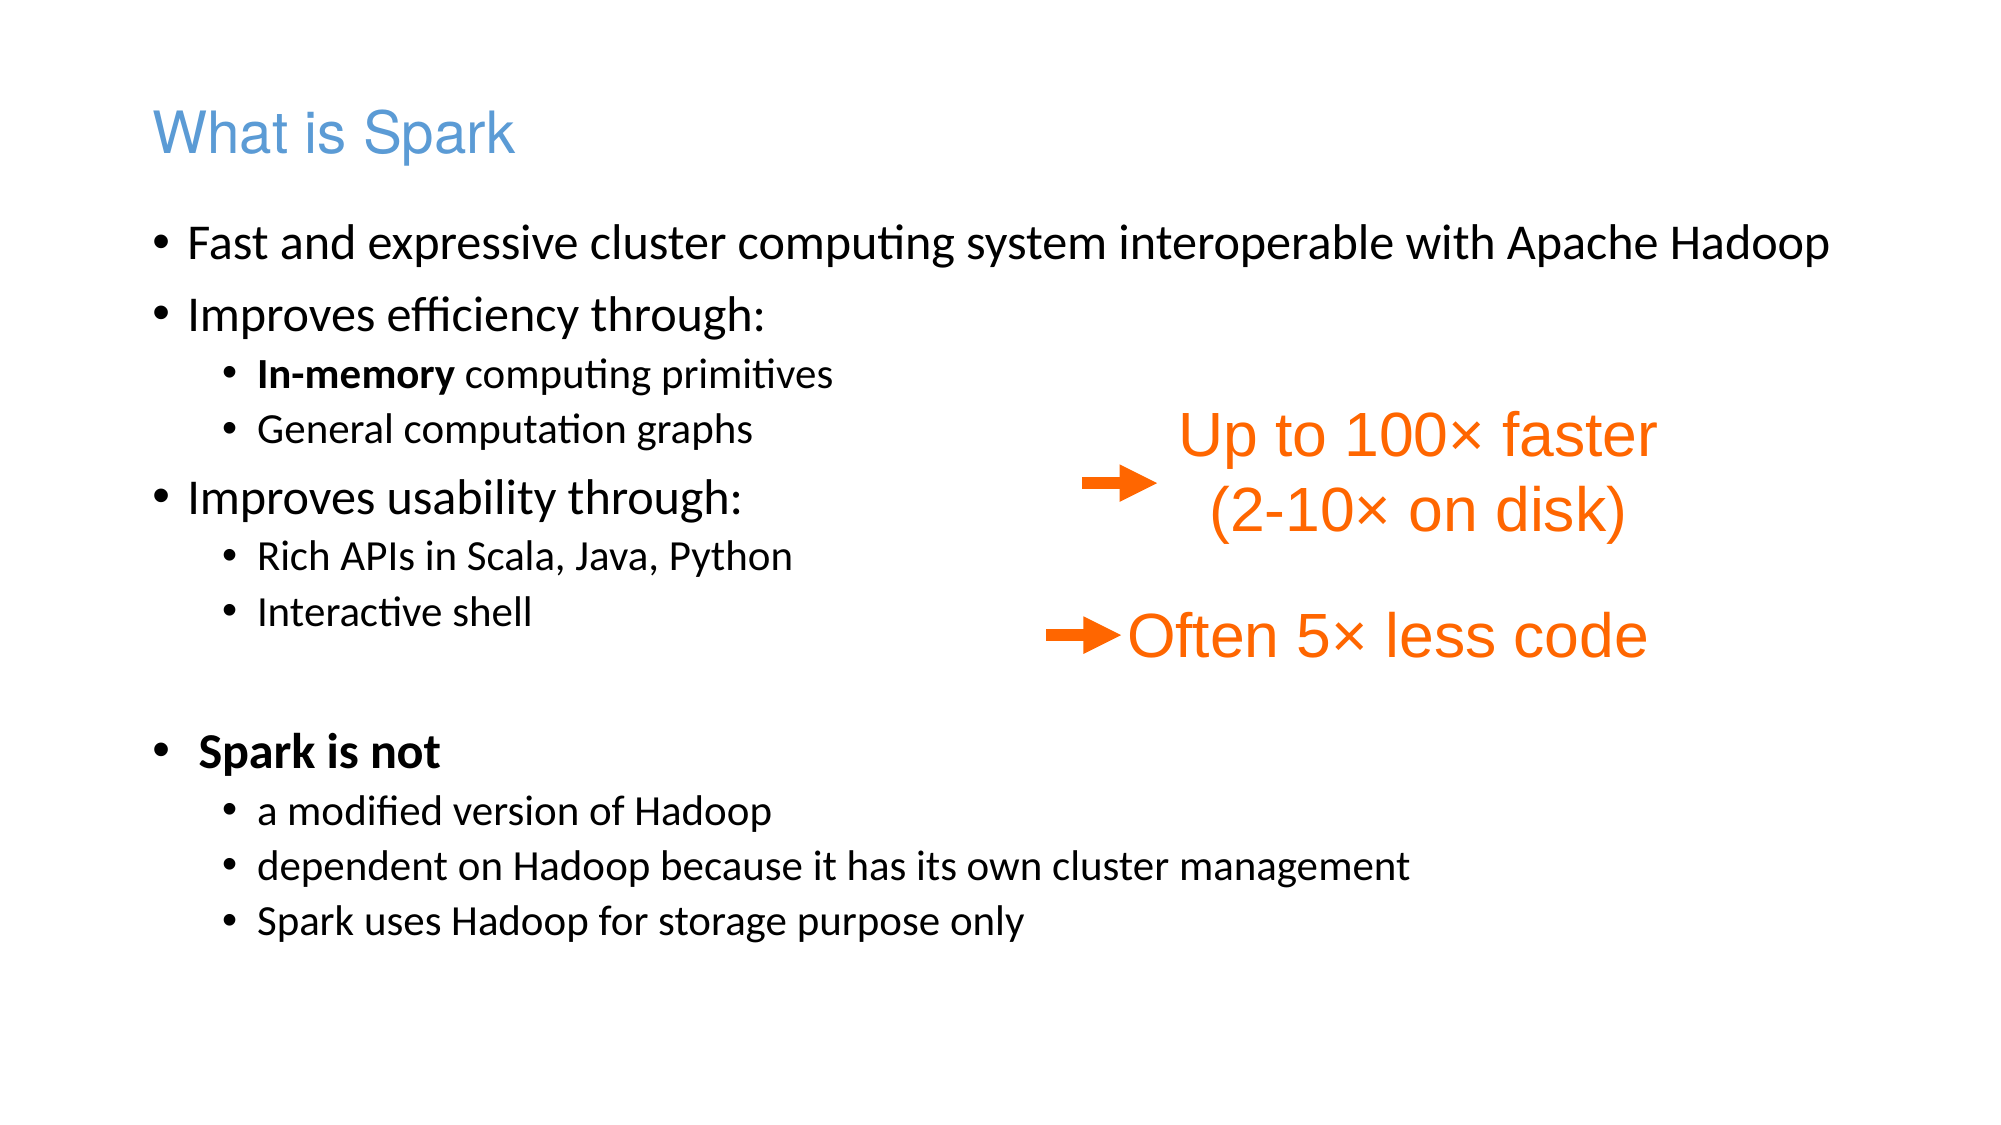

# What is Spark
Fast and expressive cluster computing system interoperable with Apache Hadoop
Improves efficiency through:
In-memory computing primitives
General computation graphs
Improves usability through:
Rich APIs in Scala, Java, Python
Interactive shell

 Spark is not
a modified version of Hadoop
dependent on Hadoop because it has its own cluster management
Spark uses Hadoop for storage purpose only
Up to 100× faster
(2-10× on disk)
Often 5× less code